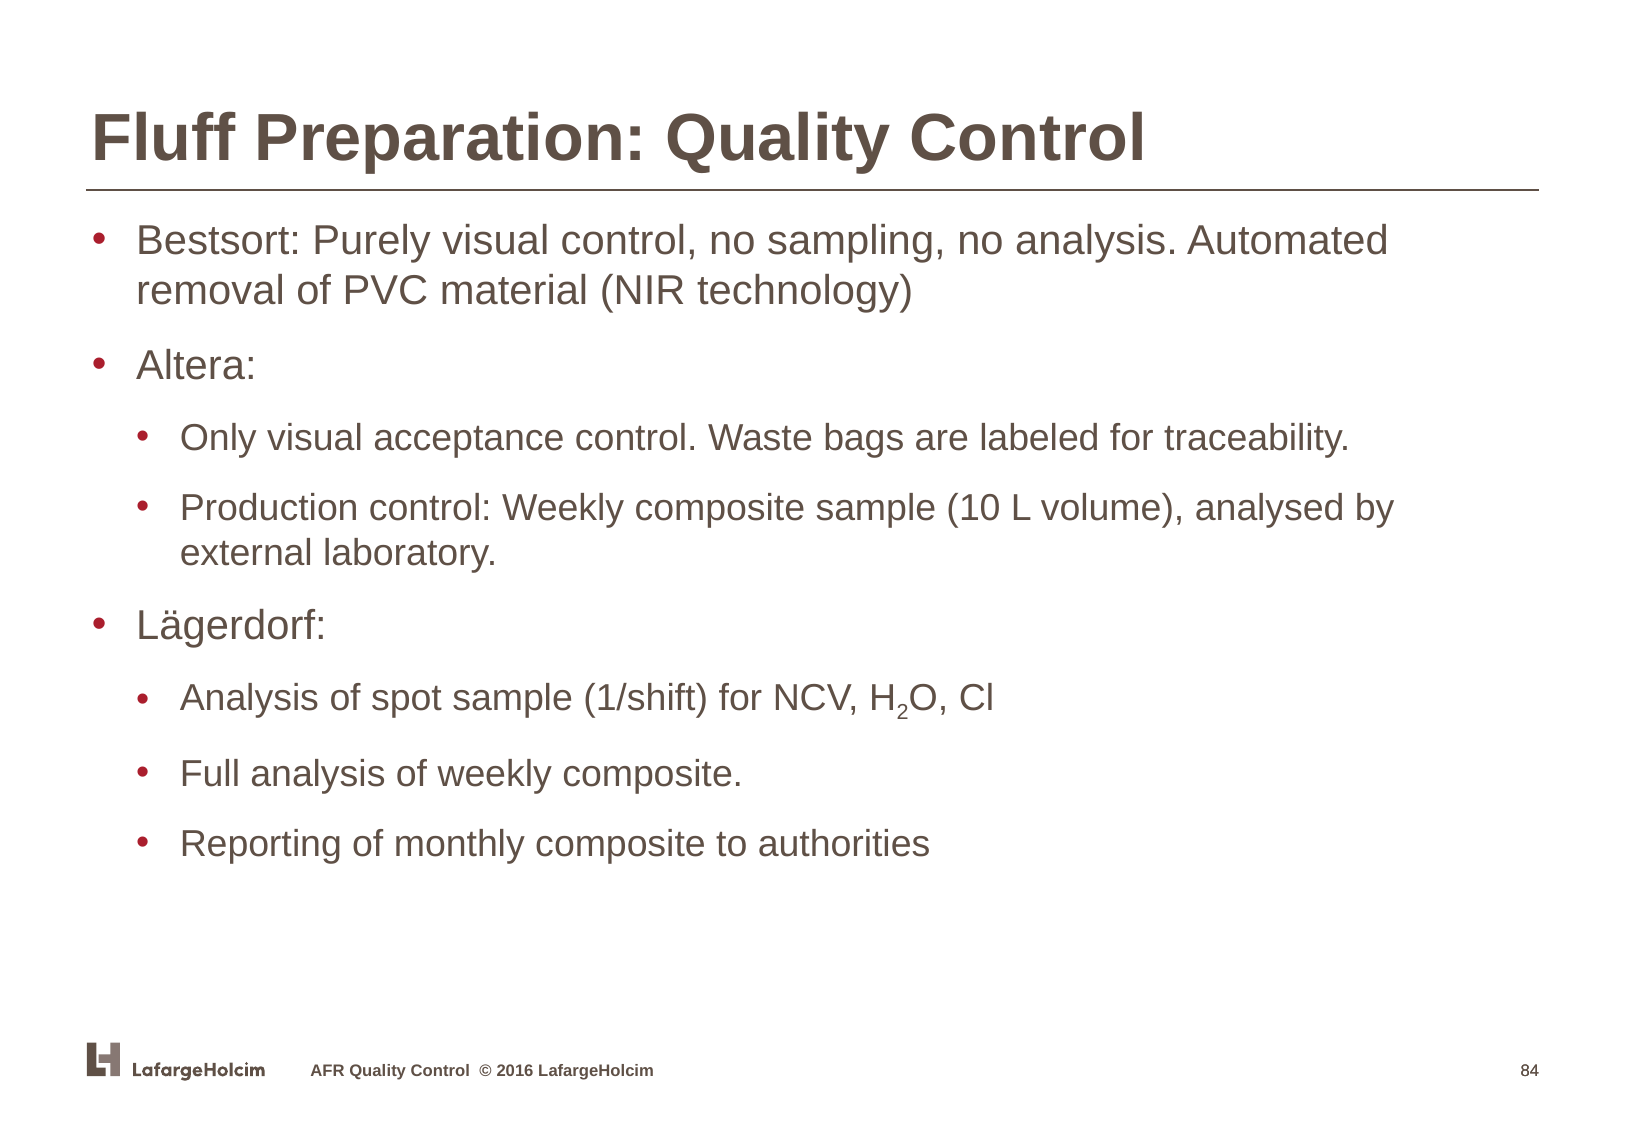

Fluff Preparation: Quality Control
Bestsort: Purely visual control, no sampling, no analysis. Automated removal of PVC material (NIR technology)
Altera:
Only visual acceptance control. Waste bags are labeled for traceability.
Production control: Weekly composite sample (10 L volume), analysed by external laboratory.
Lägerdorf:
Analysis of spot sample (1/shift) for NCV, H2O, Cl
Full analysis of weekly composite.
Reporting of monthly composite to authorities

AFR Quality Control  © 2016 LafargeHolcim
84
84